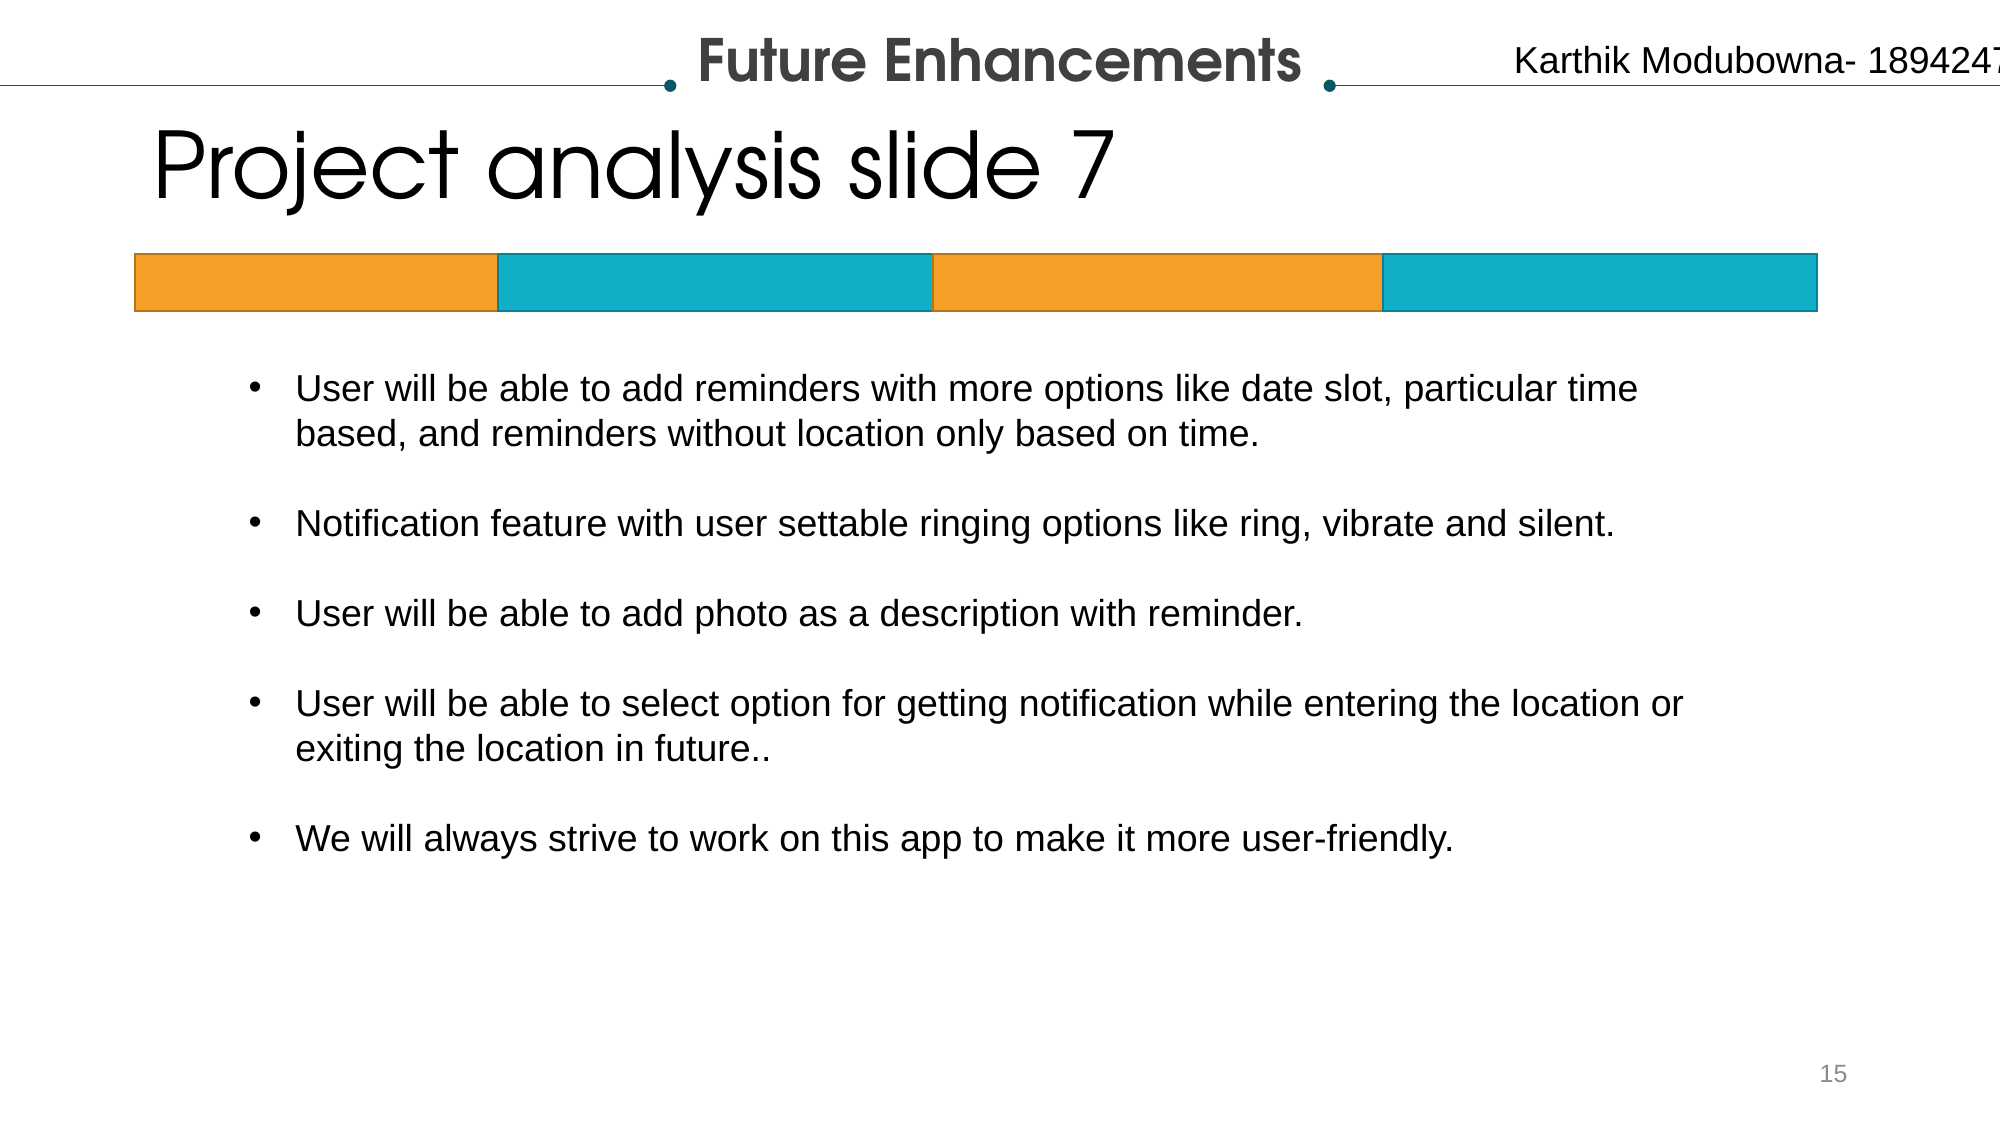

Karthik Modubowna- 1894247
Future Enhancements
# Project analysis slide 7

User will be able to add reminders with more options like date slot, particular time based, and reminders without location only based on time.

Notification feature with user settable ringing options like ring, vibrate and silent.

User will be able to add photo as a description with reminder.

User will be able to select option for getting notification while entering the location or exiting the location in future..

We will always strive to work on this app to make it more user-friendly.
15